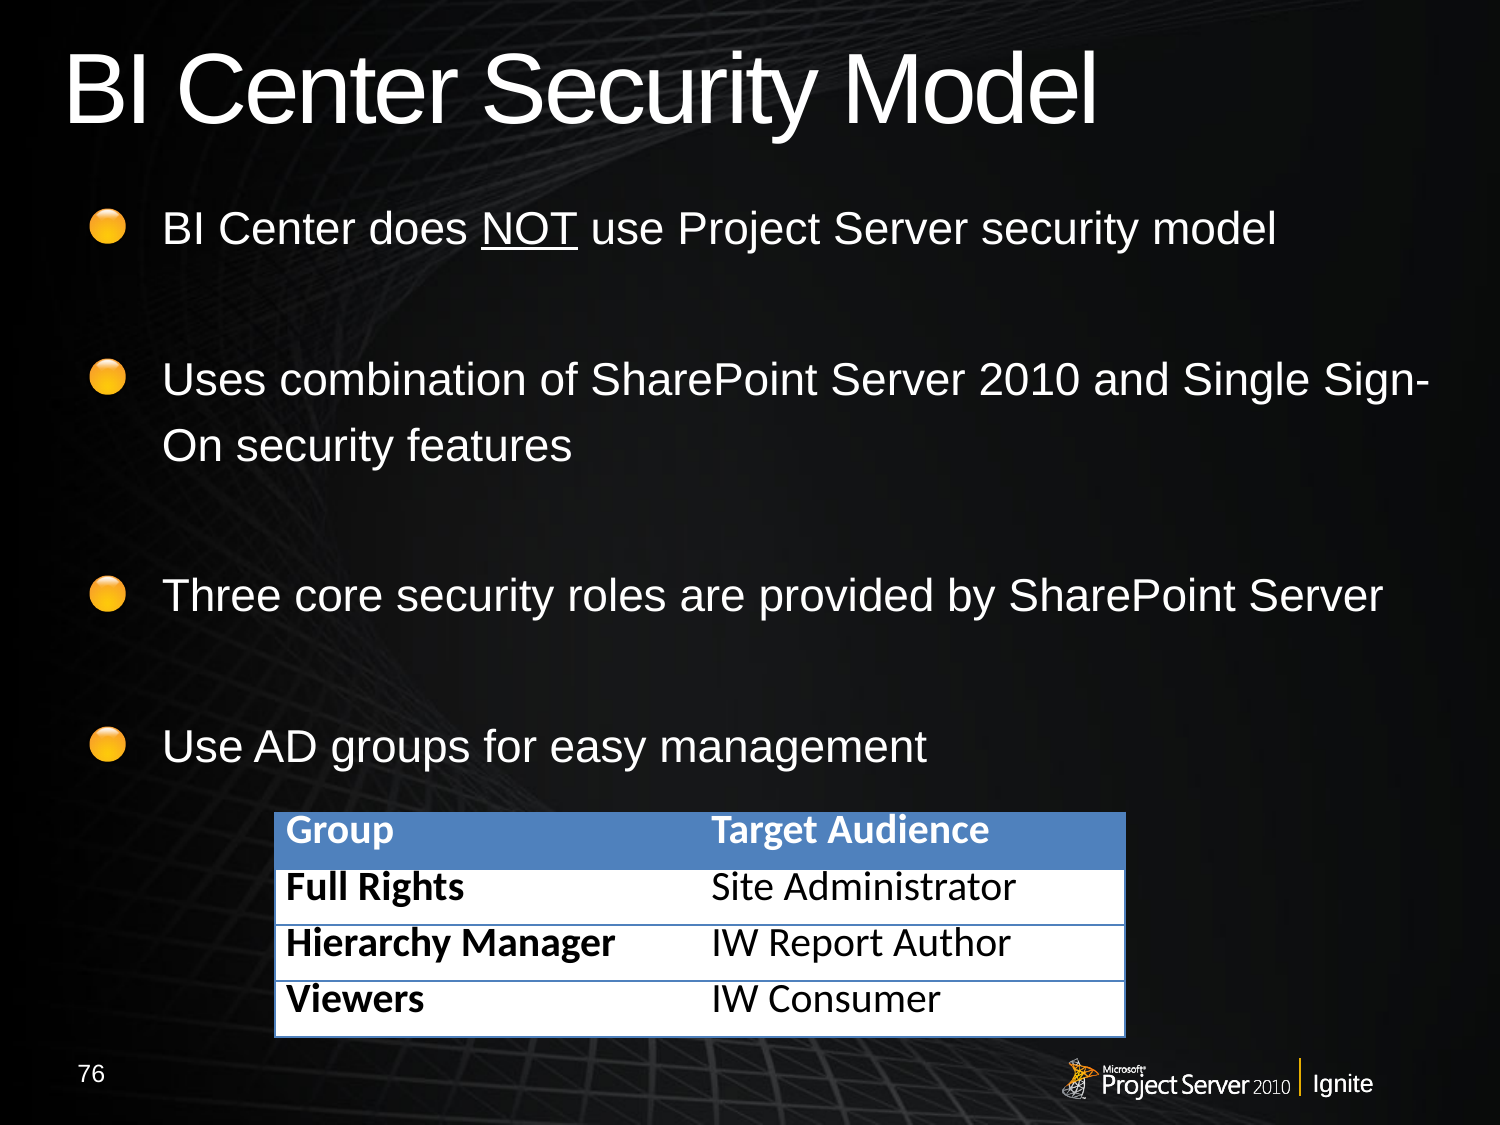

# BI Center Security Model
BI Center does NOT use Project Server security model

Uses combination of SharePoint Server 2010 and Single Sign-On security features

Three core security roles are provided by SharePoint Server

Use AD groups for easy management

| Group | Target Audience |
| --- | --- |
| Full Rights | Site Administrator |
| Hierarchy Manager | IW Report Author |
| Viewers | IW Consumer |
76